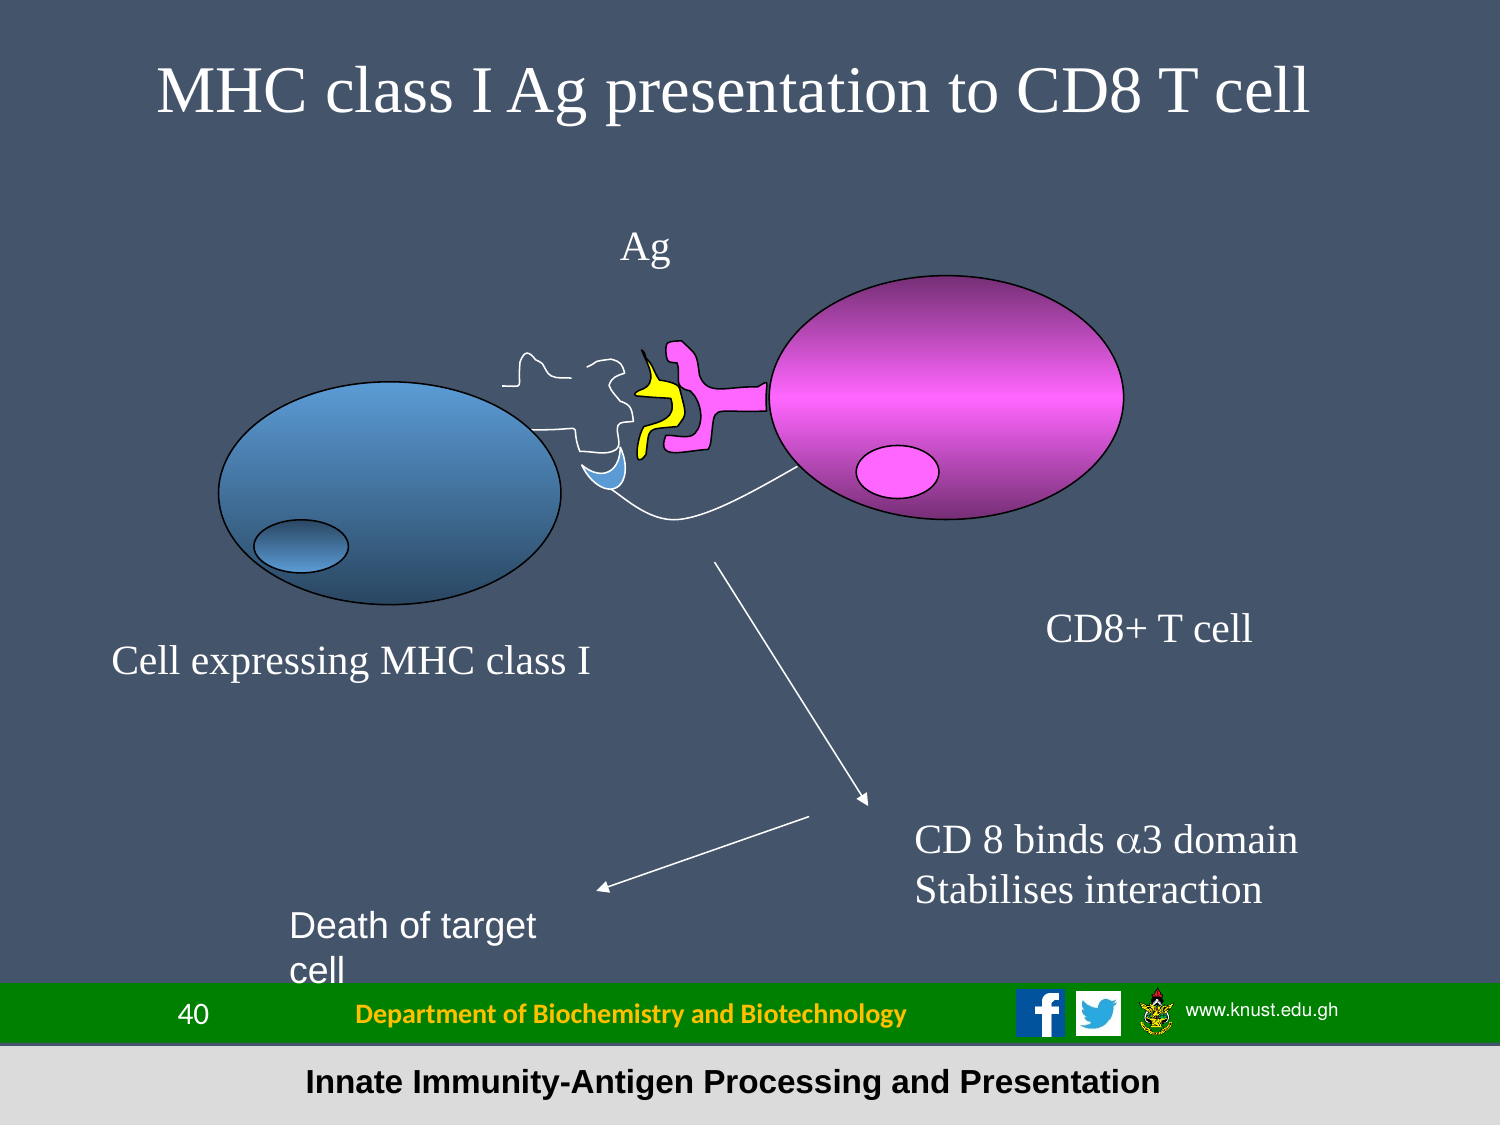

MHC class I Ag presentation to CD8 T cell
Ag

CD8+ T cell

Cell expressing MHC class I

CD 8 binds α3 domain
Stabilises interaction

Death of target
cell

40
Department of Biochemistry and Biotechnology
Innate Immunity-Antigen Processing and Presentation